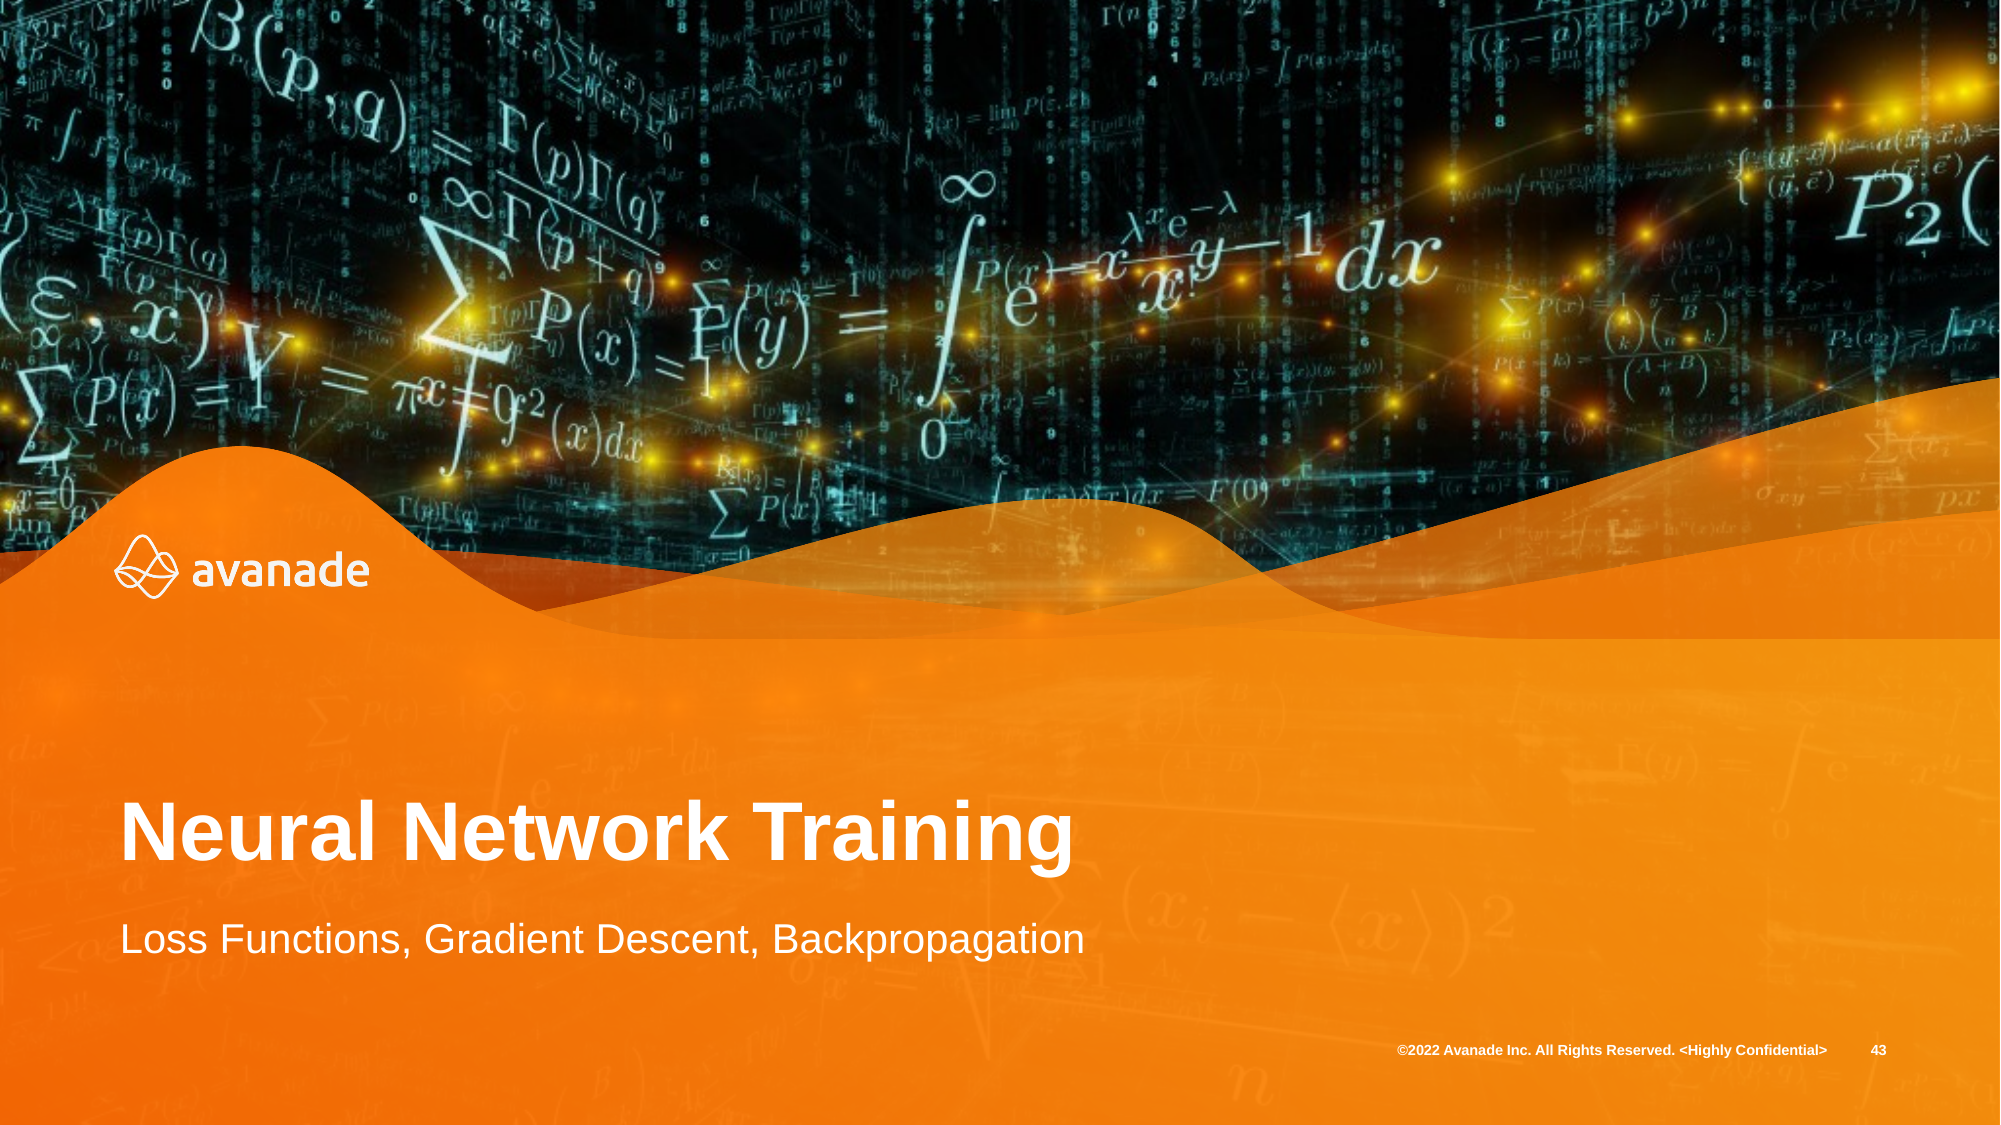

Neural Network Training
Loss Functions, Gradient Descent, Backpropagation